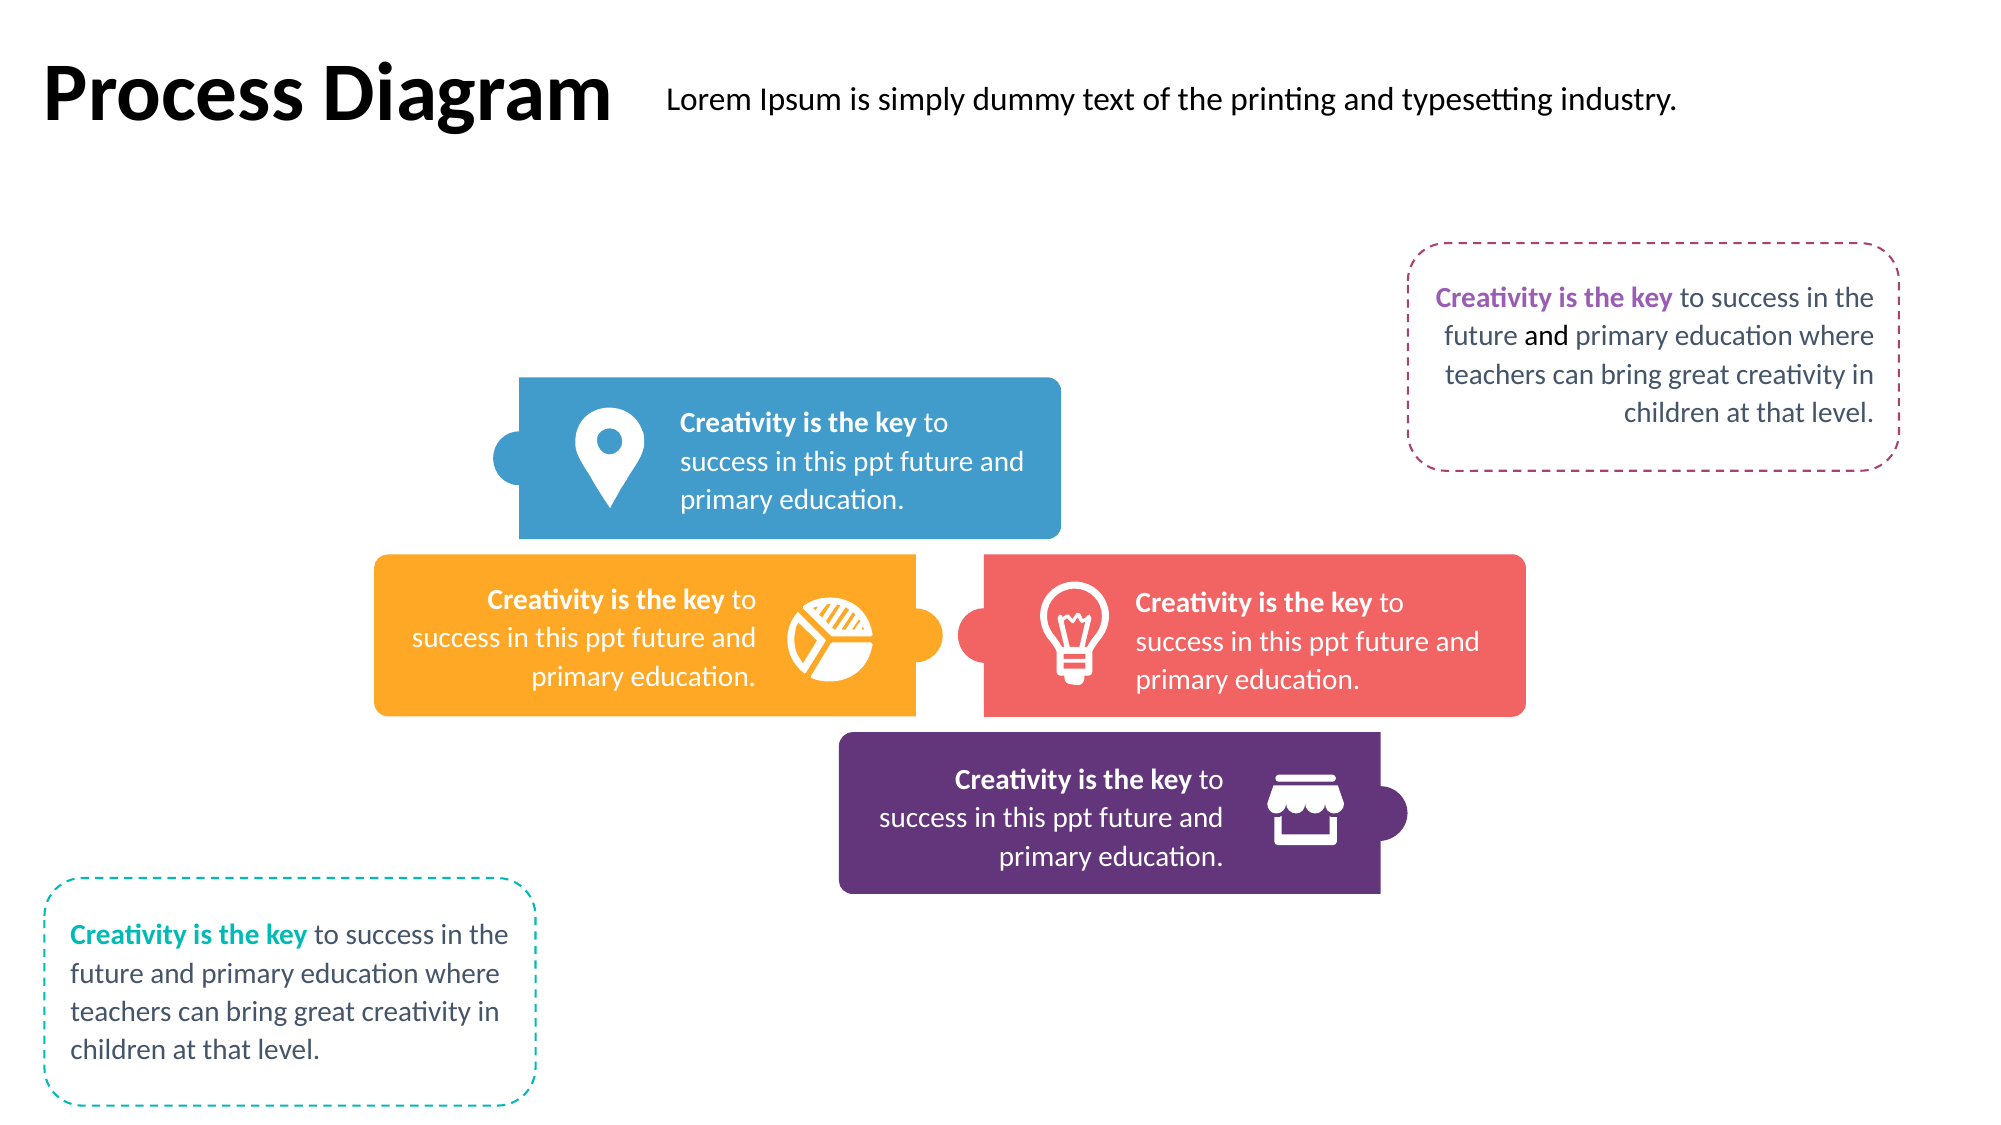

Process Diagram
Lorem Ipsum is simply dummy text of the printing and typesetting industry.

Creativity is the key to success in the future and primary education where teachers can bring great creativity in children at that level.

Creativity is the key to success in this ppt future and primary education.

Creativity is the key to success in this ppt future and primary education.
Creativity is the key to success in this ppt future and primary education.

Creativity is the key to success in this ppt future and primary education.

Creativity is the key to success in the future and primary education where teachers can bring great creativity in children at that level.